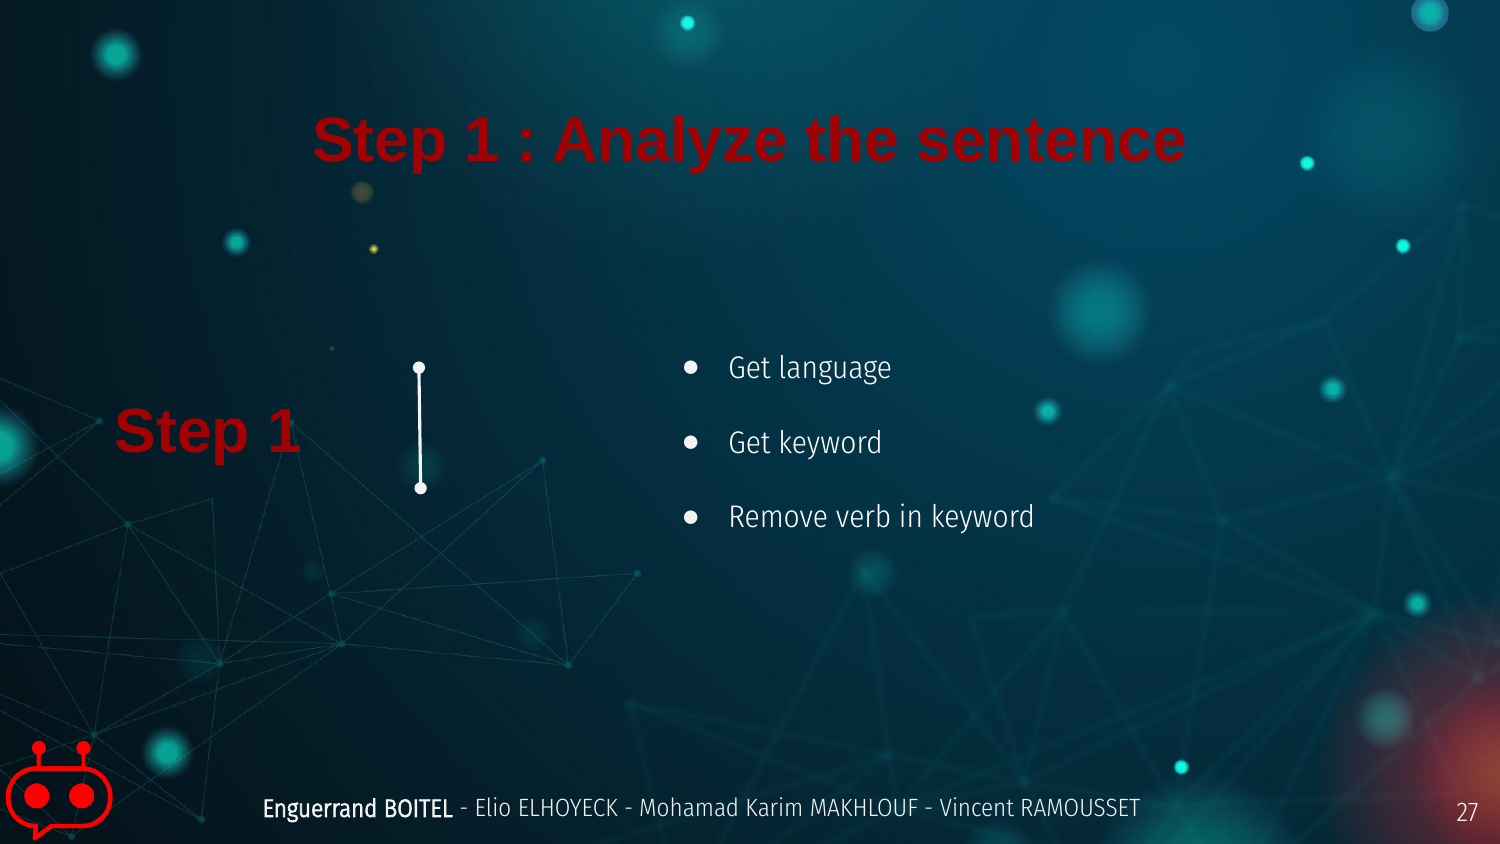

Get language
Get keyword
Remove verb in keyword
# Step 1 : Analyze the sentence
Step 1
Enguerrand BOITEL - Elio ELHOYECK - Mohamad Karim MAKHLOUF - Vincent RAMOUSSET
27